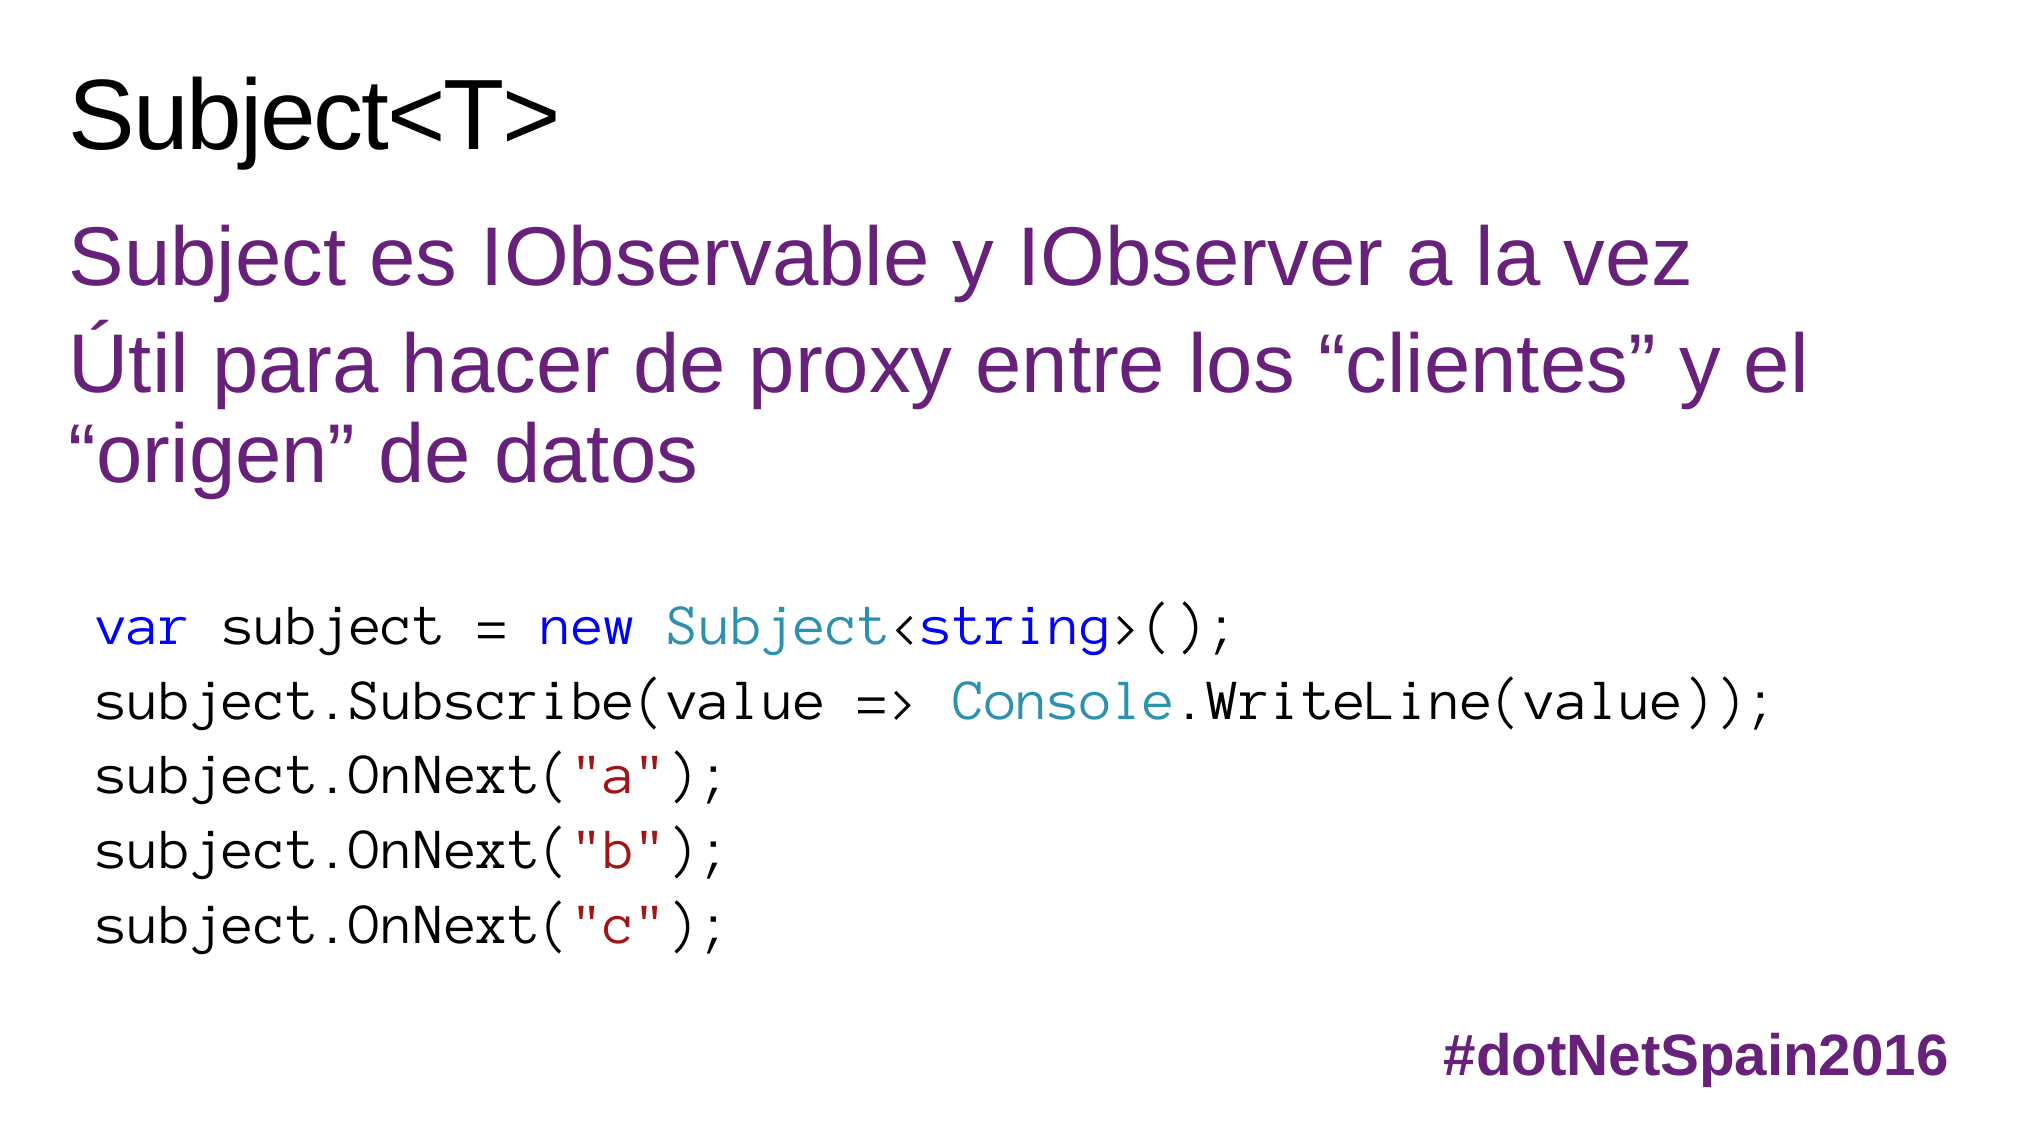

# Subject<T>
Subject es IObservable y IObserver a la vez
Útil para hacer de proxy entre los “clientes” y el “origen” de datos
var subject = new Subject<string>();
subject.Subscribe(value => Console.WriteLine(value));
subject.OnNext("a");
subject.OnNext("b");
subject.OnNext("c");